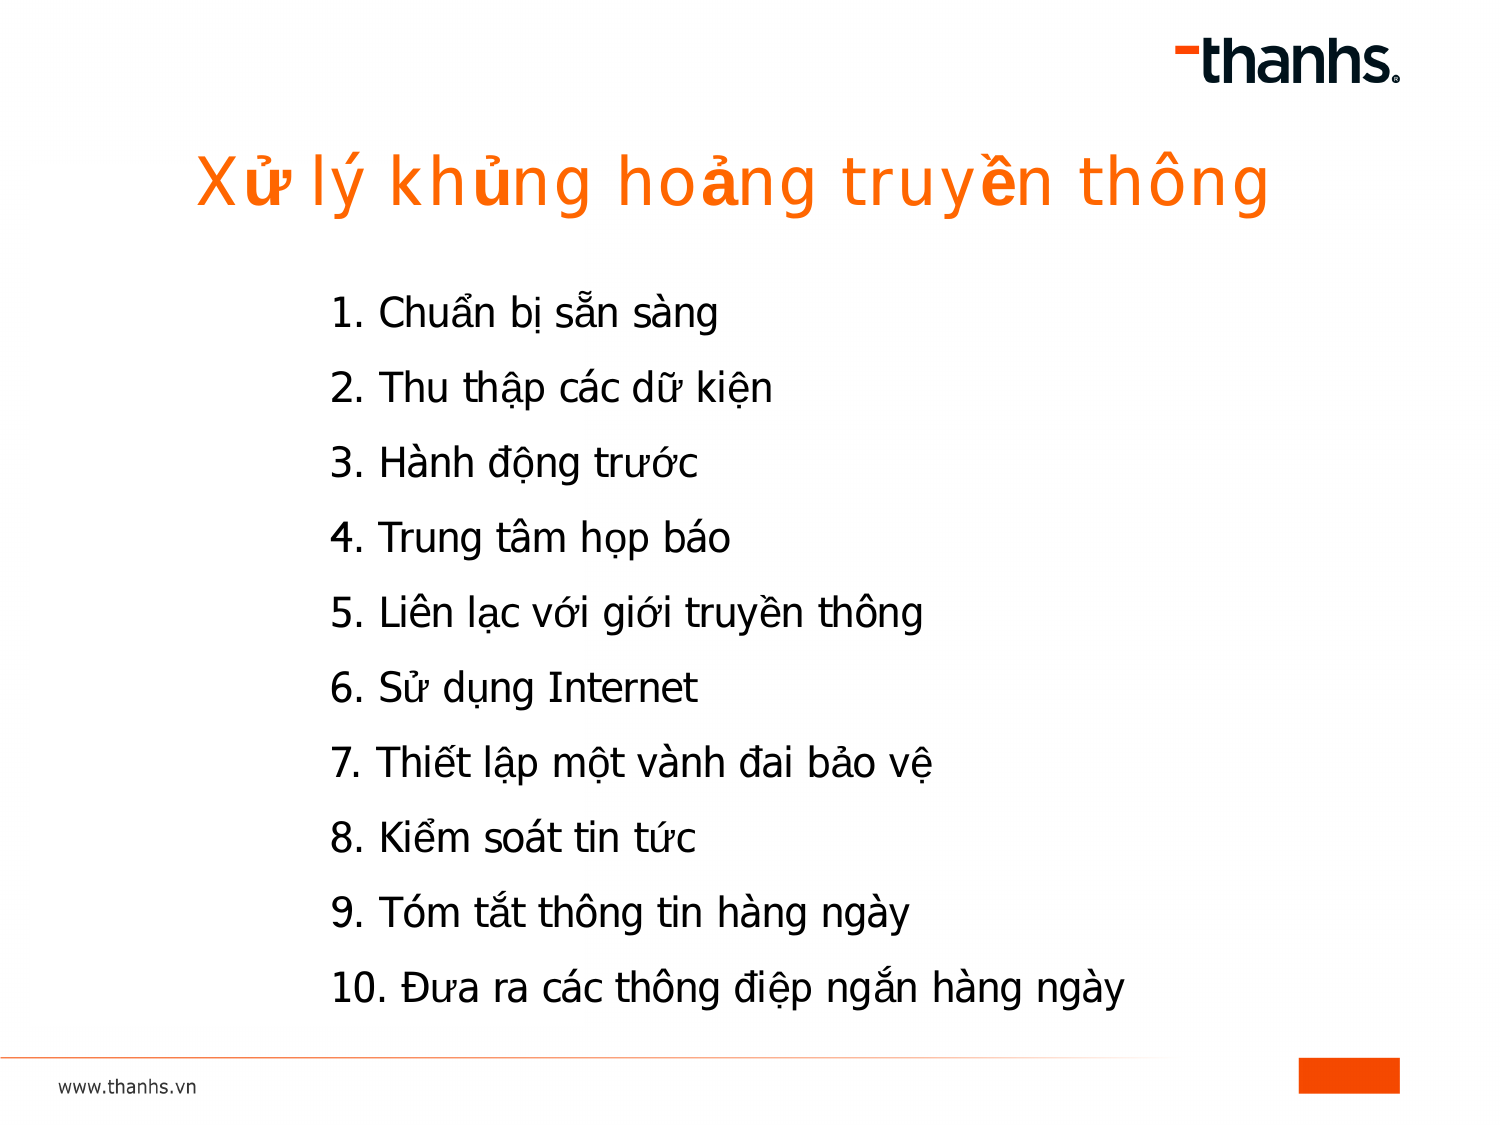

Xử lý khủng hoảng truyền thông

1. Chuẩn bị sẵn sàng
2. Thu thập các dữ kiện
3. Hành động trước
4. Trung tâm họp báo
5. Liên lạc với giới truyền thông
6. Sử dụng Internet
7. Thiết lập một vành đai bảo vệ
8. Kiểm soát tin tức
9. Tóm tắt thông tin hàng ngày
10. Đưa ra các thông điệp ngắn hàng ngày